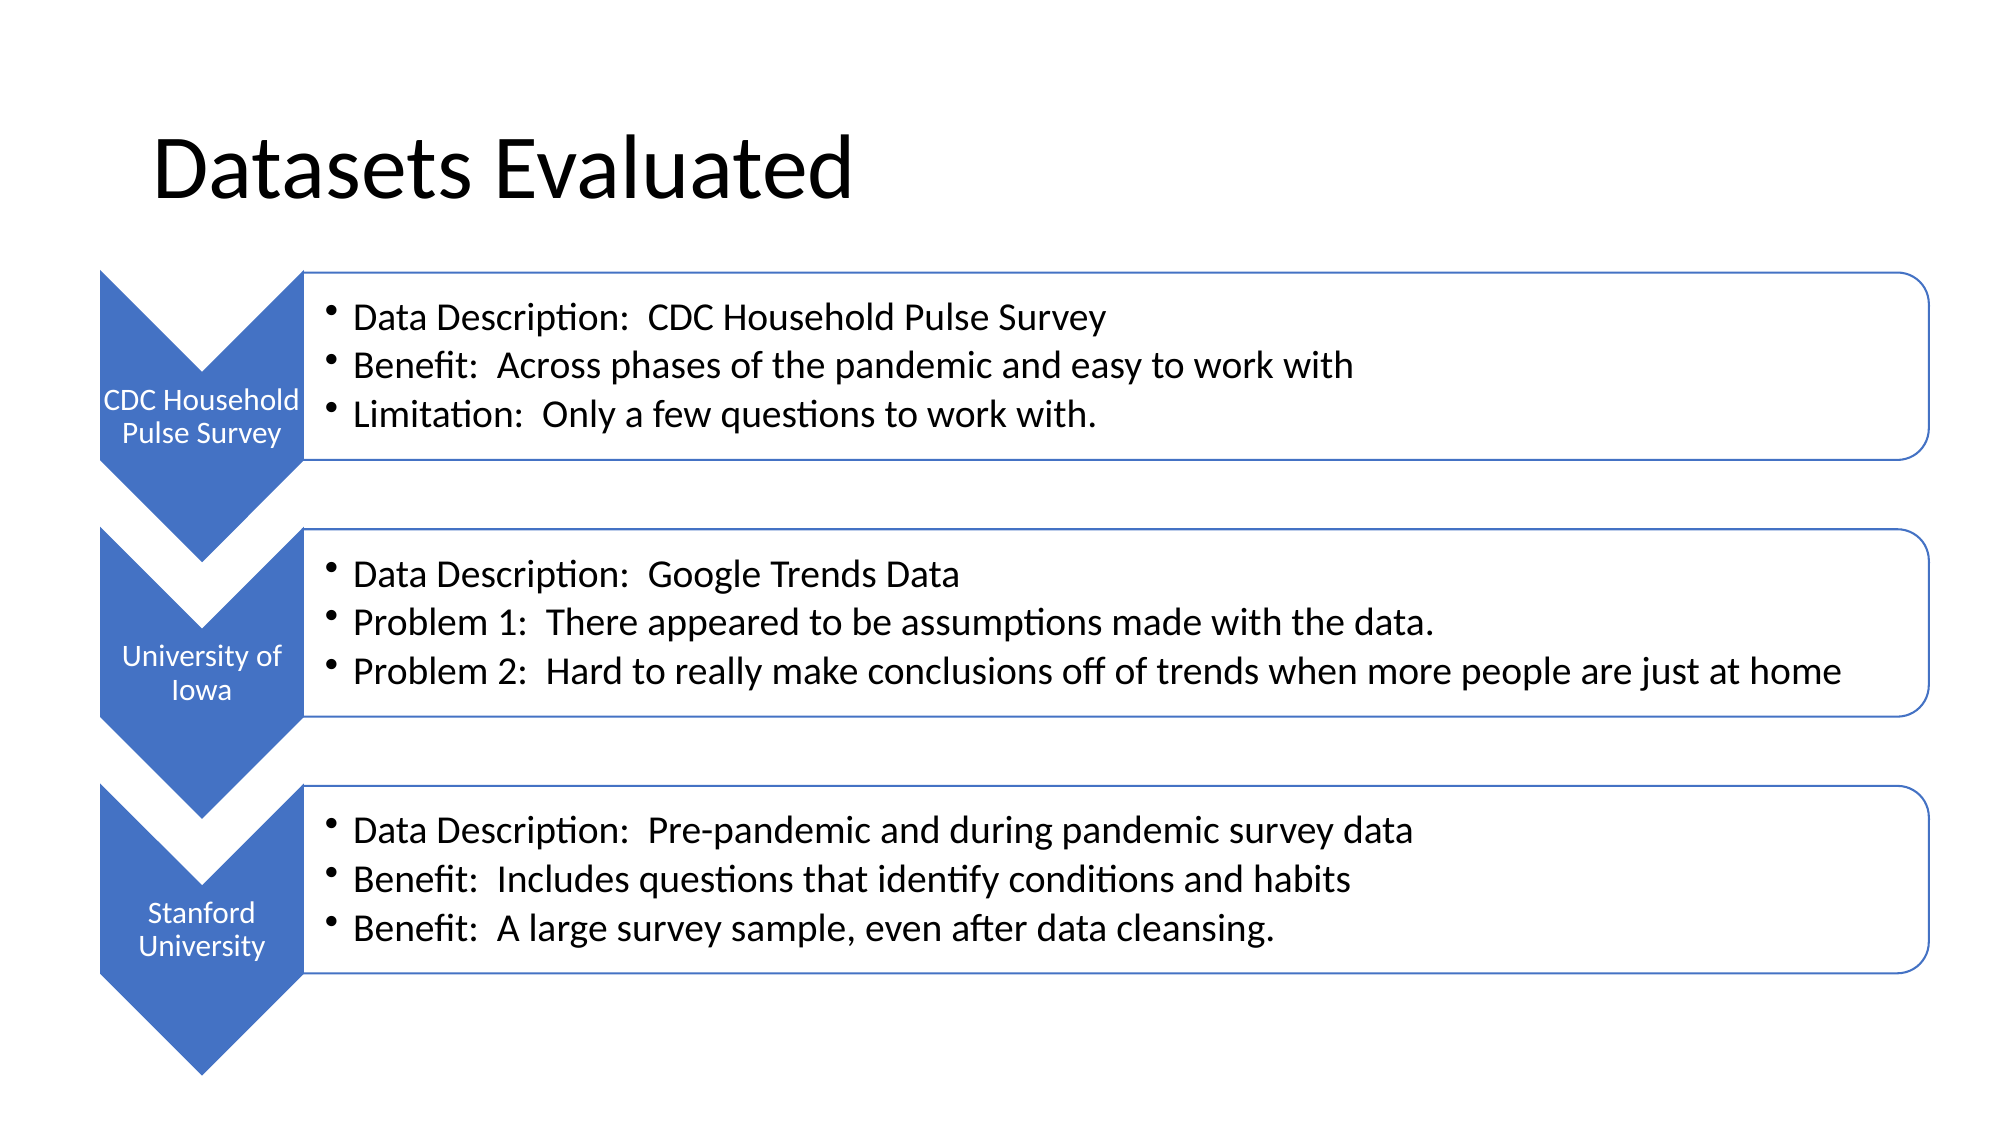

# Datasets Evaluated
CDC Household Pulse Survey
Data Description:  CDC Household Pulse Survey
Benefit:  Across phases of the pandemic and easy to work with
Limitation:  Only a few questions to work with.
University of Iowa
Data Description:  Google Trends Data
Problem 1:  There appeared to be assumptions made with the data.
Problem 2:  Hard to really make conclusions off of trends when more people are just at home
Stanford University
Data Description:  Pre-pandemic and during pandemic survey data
Benefit:  Includes questions that identify conditions and habits
Benefit:  A large survey sample, even after data cleansing.